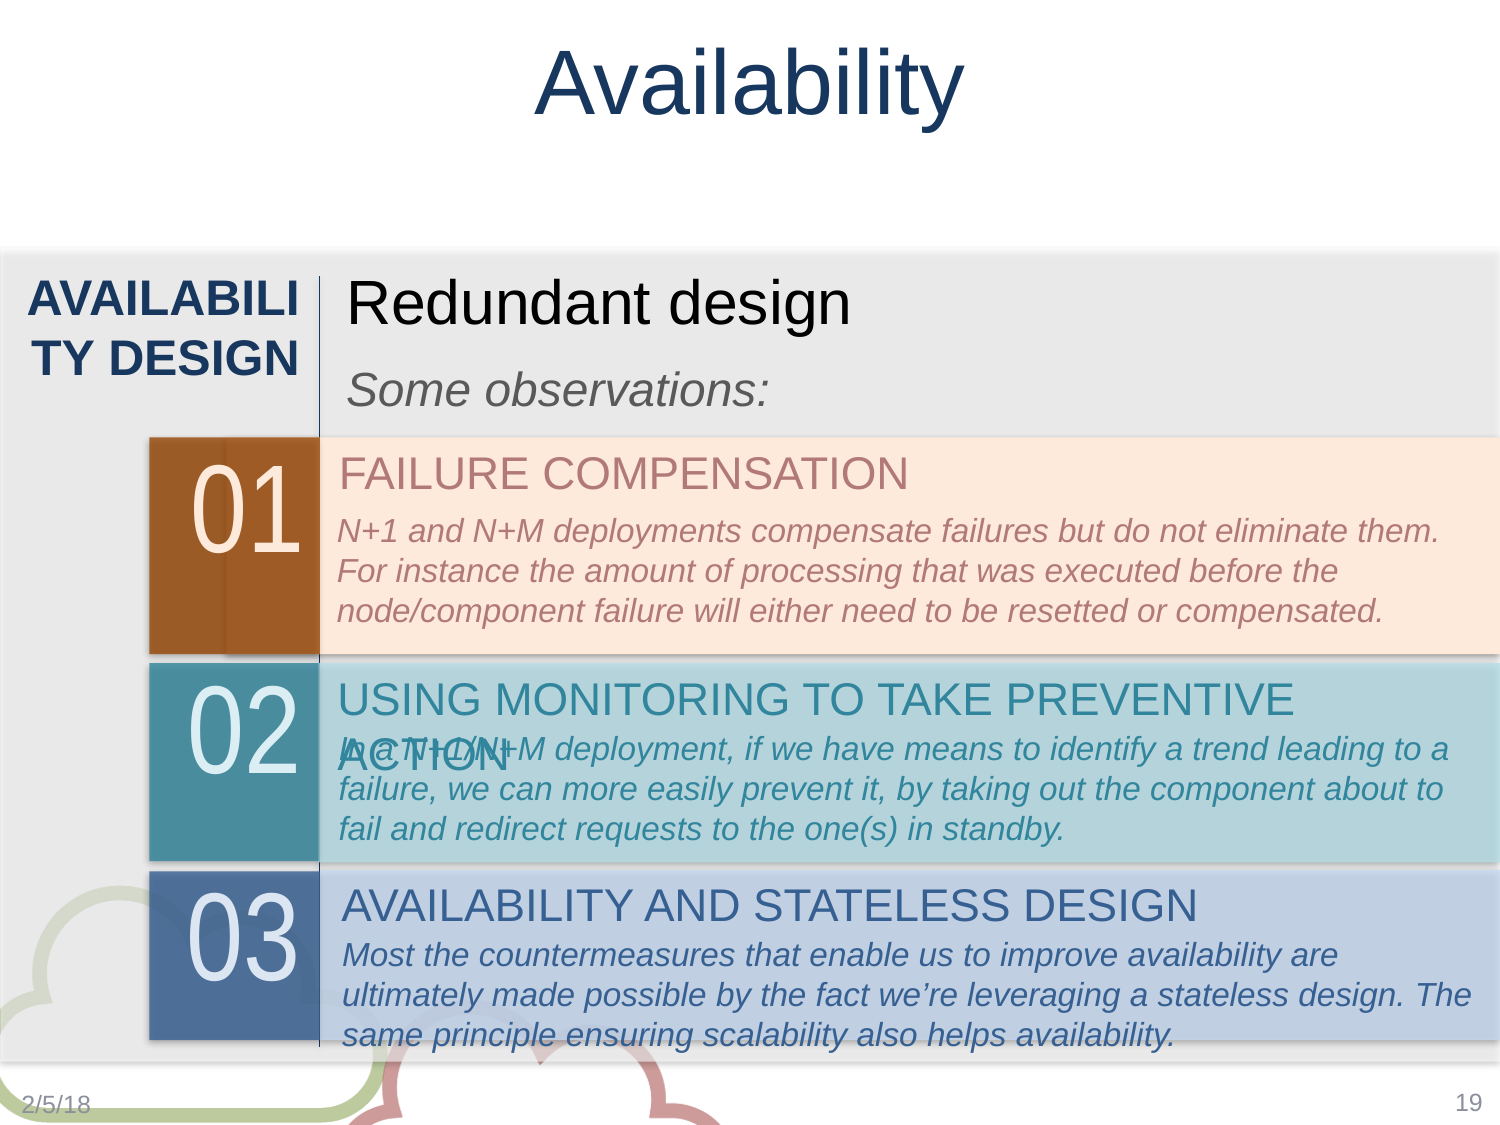

# Availability

Redundant design
Some observations:
AVAILABILITY DESIGN
01

FAILURE COMPENSATION
N+1 and N+M deployments compensate failures but do not eliminate them. For instance the amount of processing that was executed before the node/component failure will either need to be resetted or compensated.
02

USING MONITORING TO TAKE PREVENTIVE ACTION
In a N+1/N+M deployment, if we have means to identify a trend leading to a failure, we can more easily prevent it, by taking out the component about to fail and redirect requests to the one(s) in standby.
03

AVAILABILITY AND STATELESS DESIGN

Most the countermeasures that enable us to improve availability are ultimately made possible by the fact we’re leveraging a stateless design. The same principle ensuring scalability also helps availability.
19
2/5/18